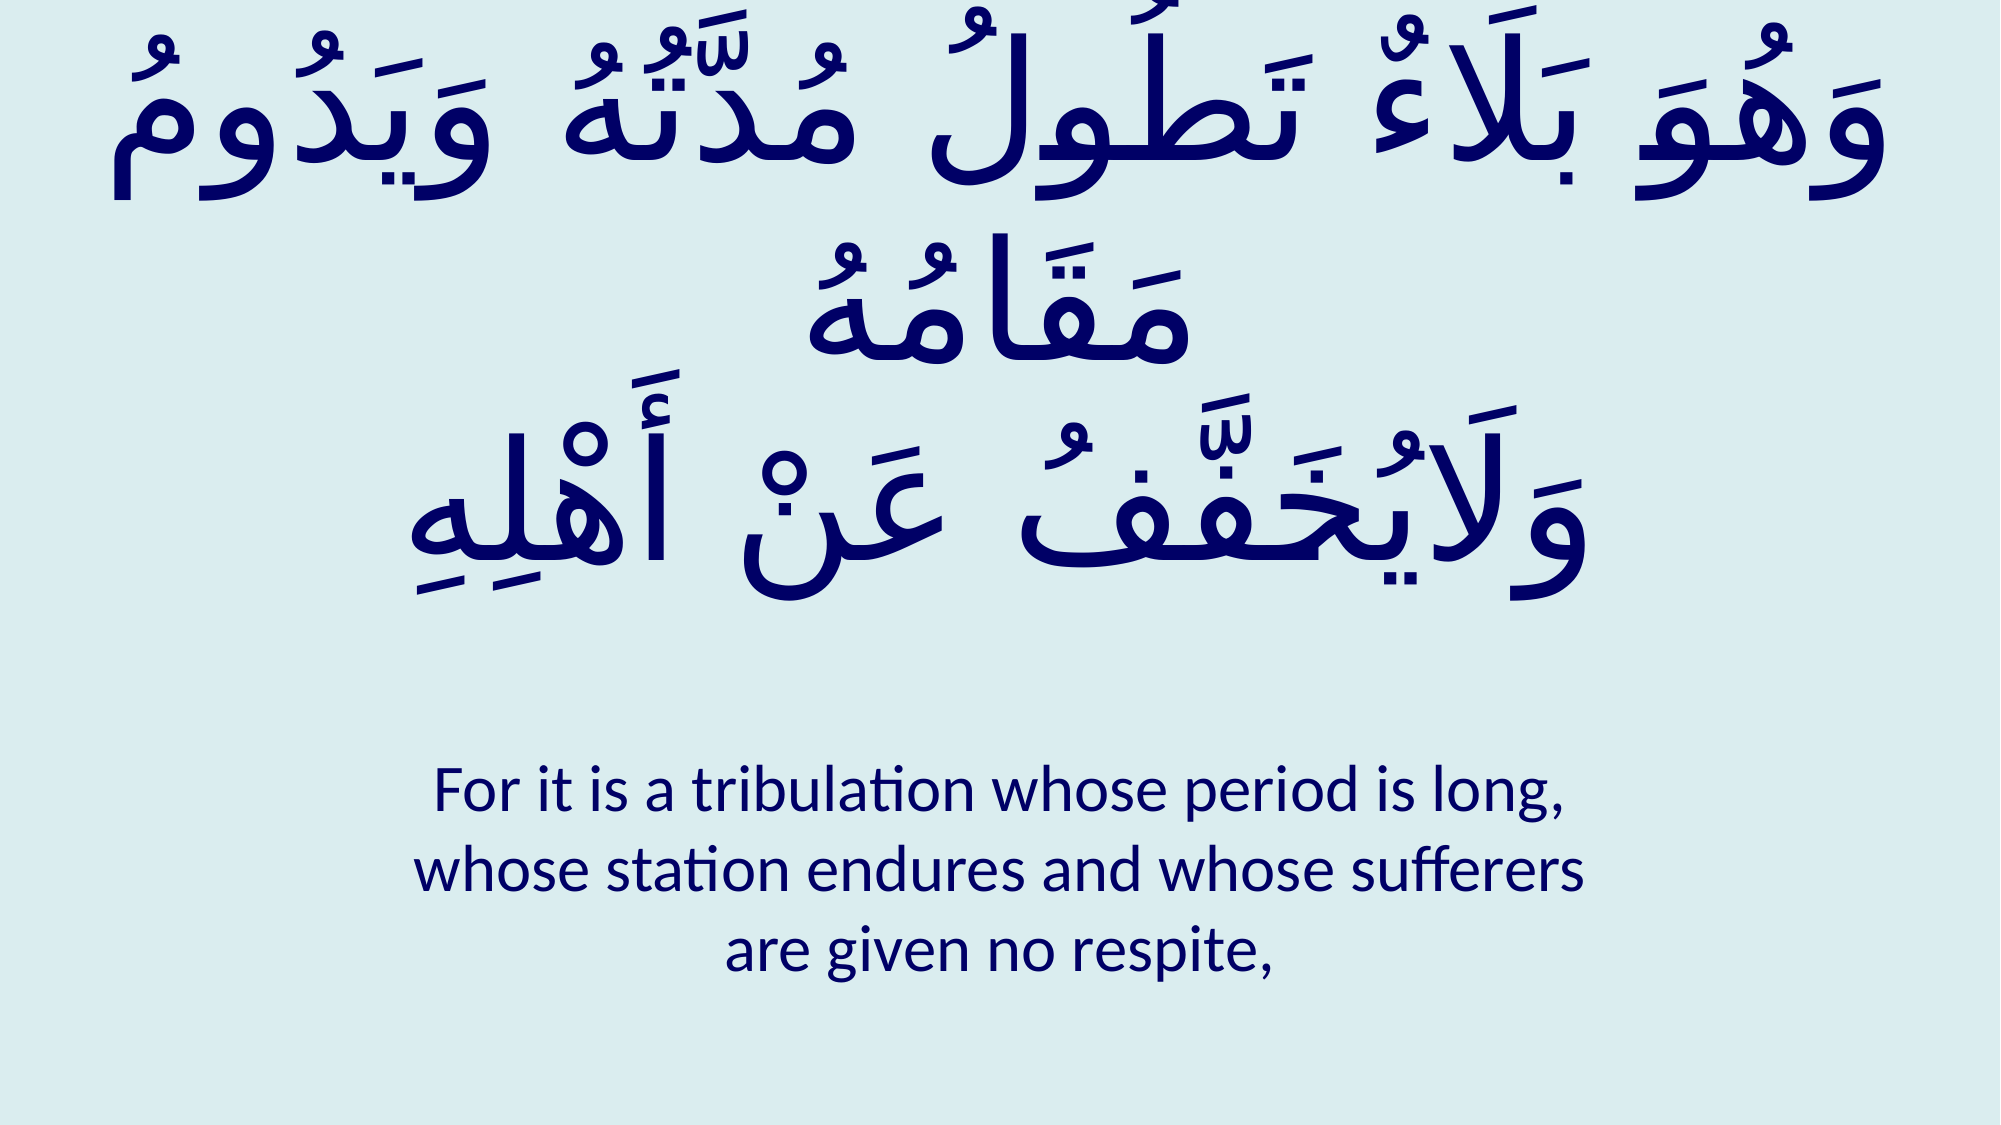

# وَهُوَ بَلَاءٌ تَطُولُ مُدَّتُهُ وَیَدُومُ مَقَامُهُ وَلَایُخَفَّفُ عَنْ أَهْلِهِ
For it is a tribulation whose period is long, whose station endures and whose sufferers are given no respite,